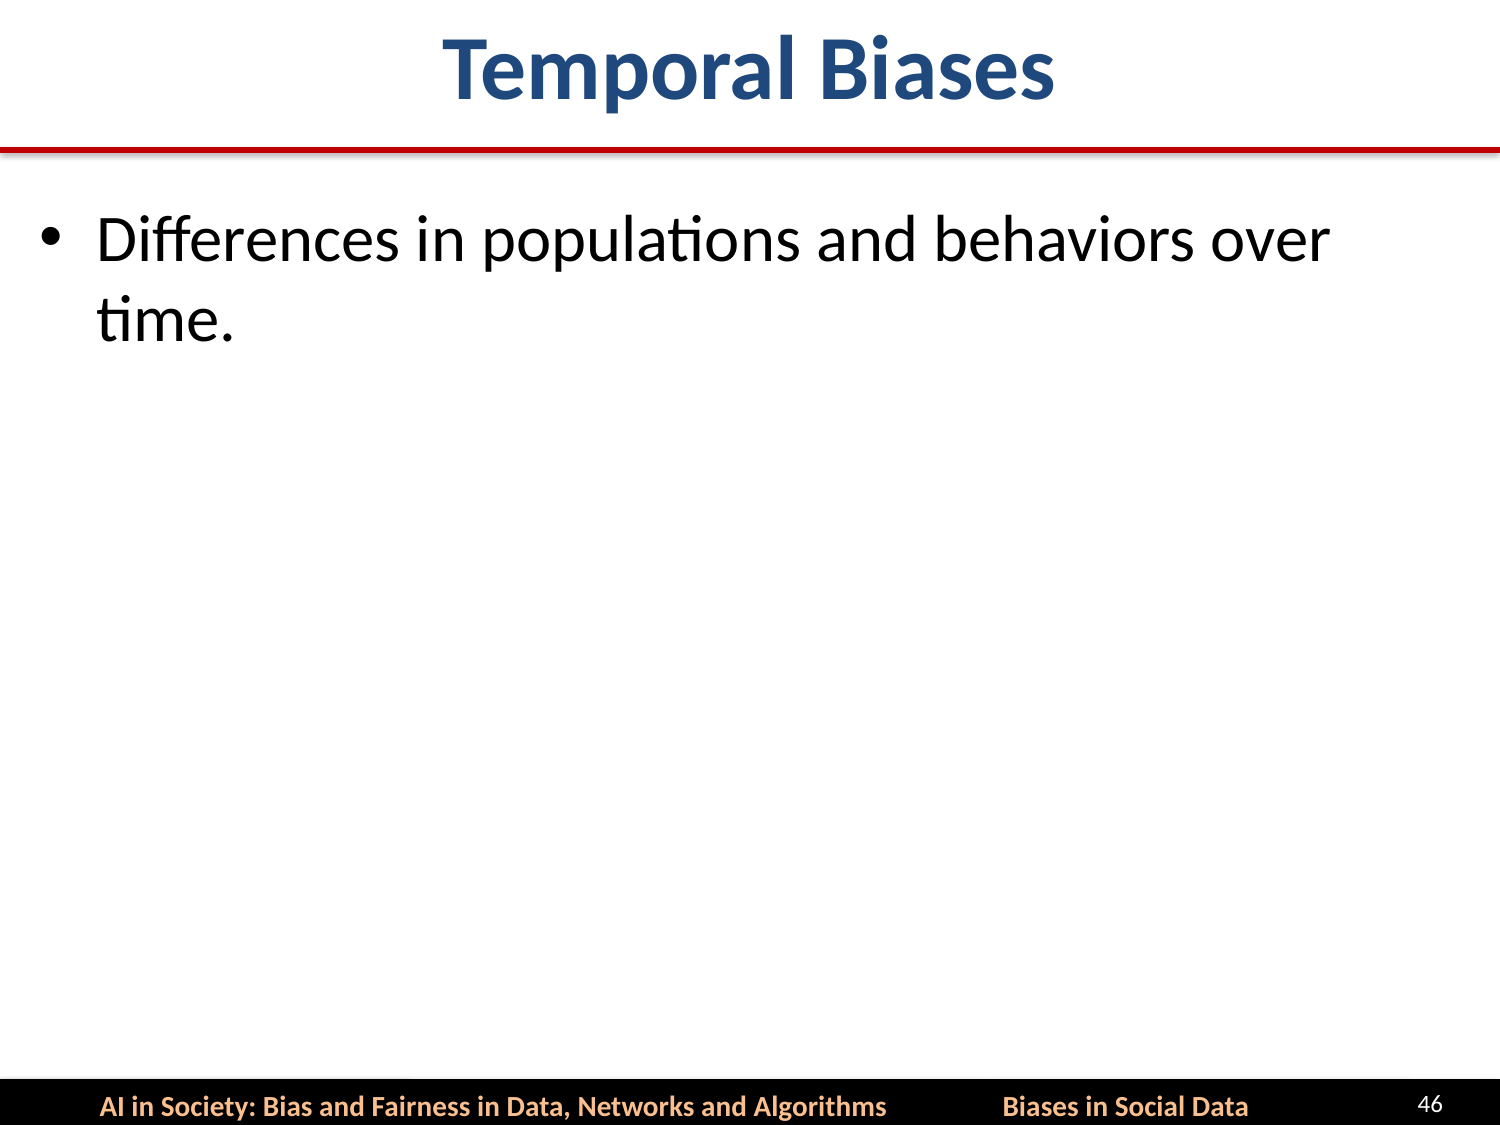

# Temporal Biases
Differences in populations and behaviors over time.